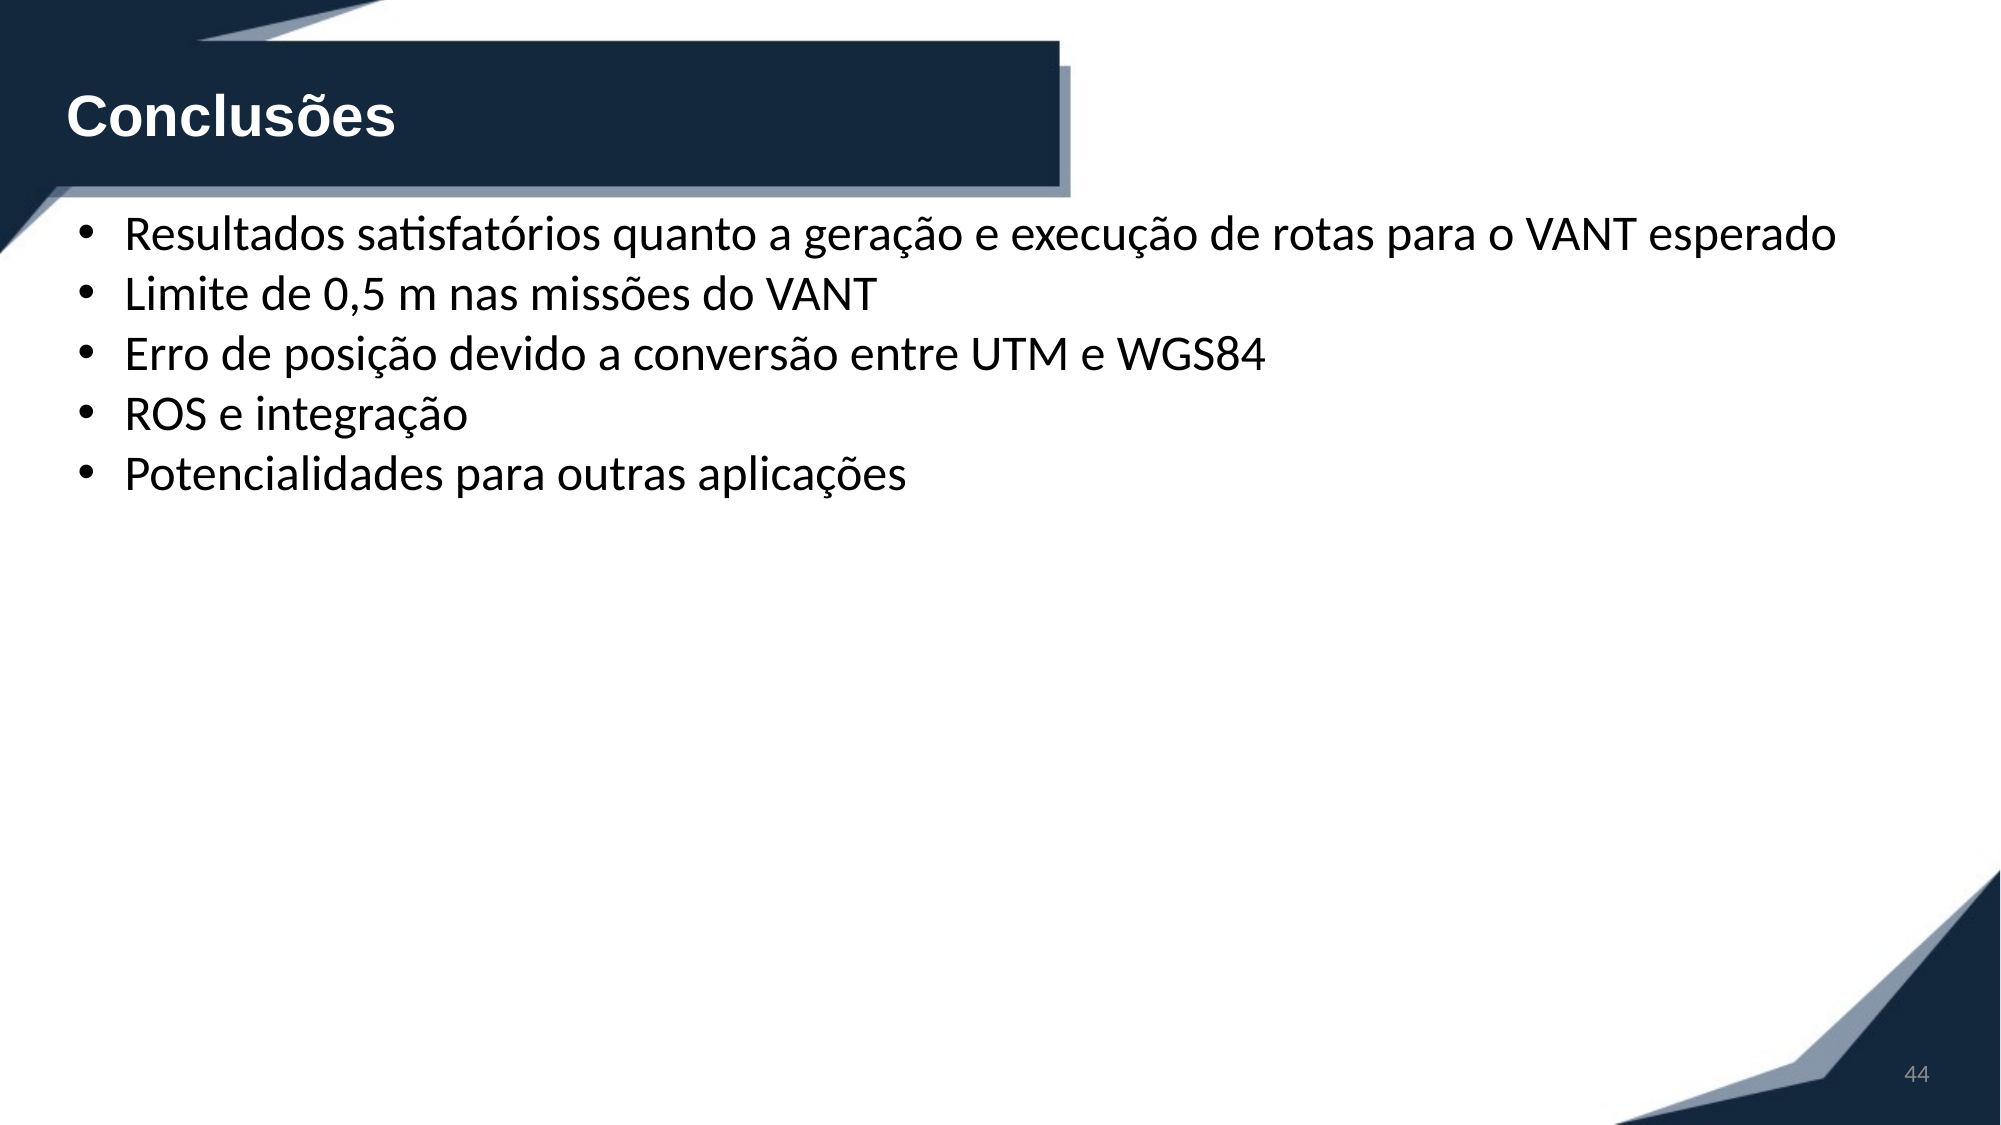

Conclusões

Resultados satisfatórios quanto a geração e execução de rotas para o VANT esperado
Limite de 0,5 m nas missões do VANT
Erro de posição devido a conversão entre UTM e WGS84
ROS e integração
Potencialidades para outras aplicações
44